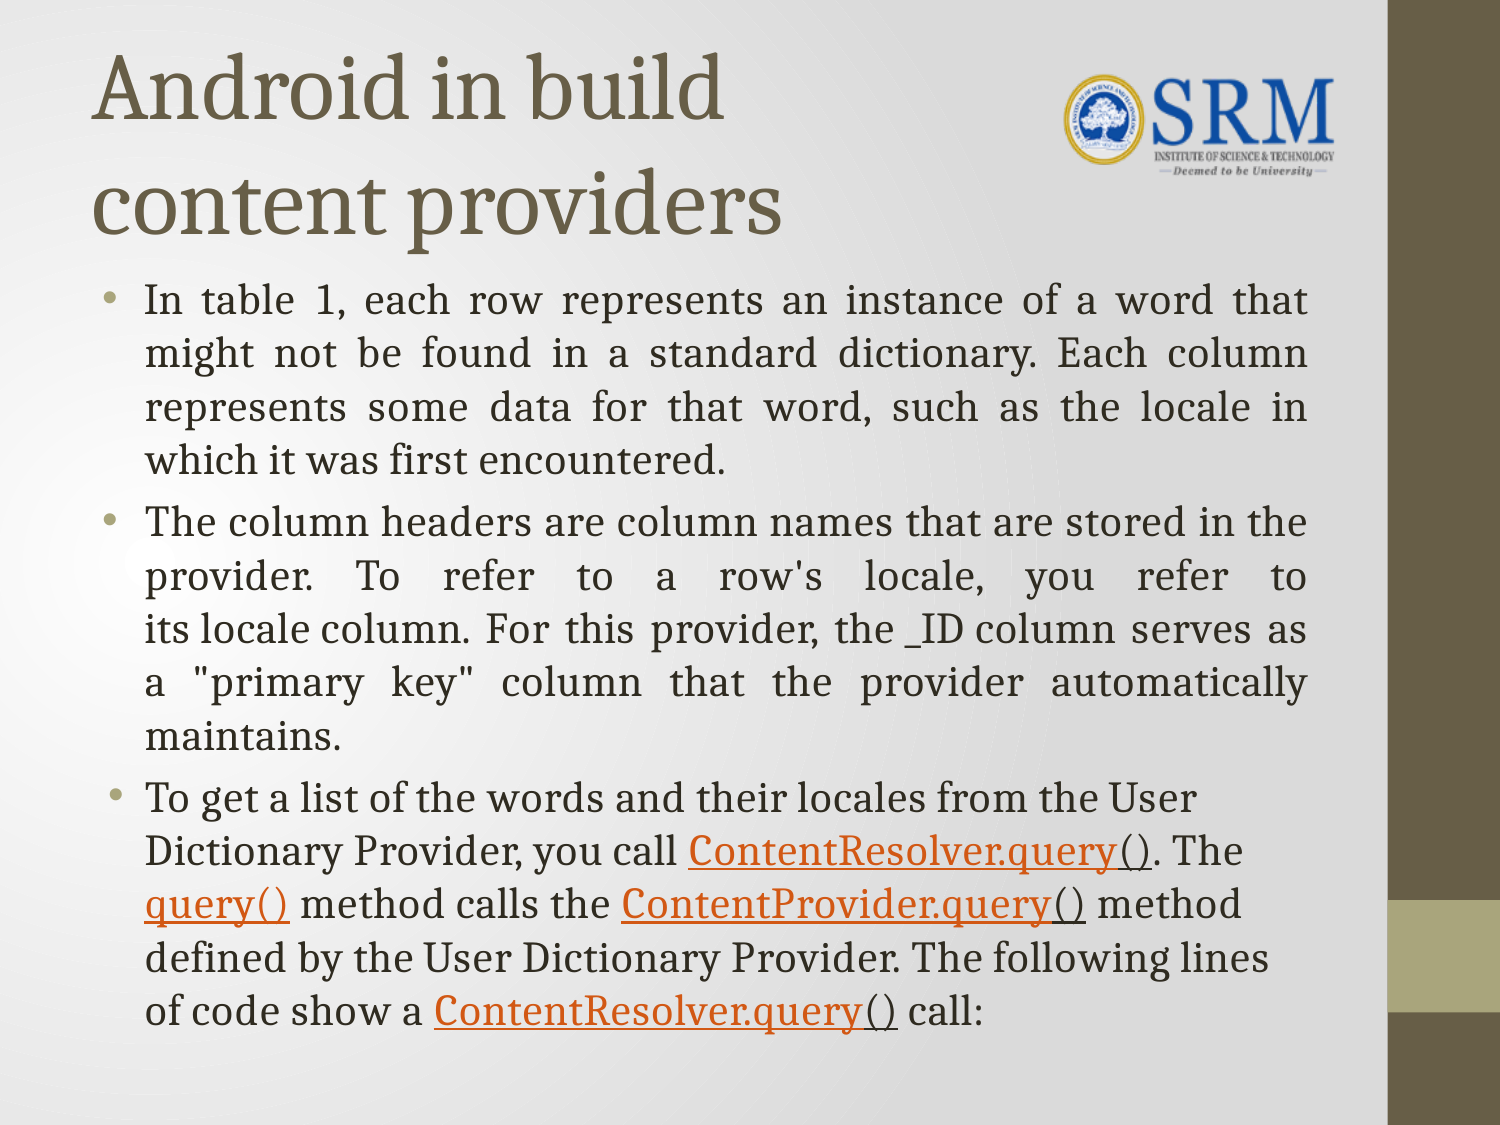

# Android in build content providers
In table 1, each row represents an instance of a word that might not be found in a standard dictionary. Each column represents some data for that word, such as the locale in which it was first encountered.
The column headers are column names that are stored in the provider. To refer to a row's locale, you refer to its locale column. For this provider, the _ID column serves as a "primary key" column that the provider automatically maintains.
To get a list of the words and their locales from the User Dictionary Provider, you call ContentResolver.query(). The query() method calls the ContentProvider.query() method defined by the User Dictionary Provider. The following lines of code show a ContentResolver.query() call: